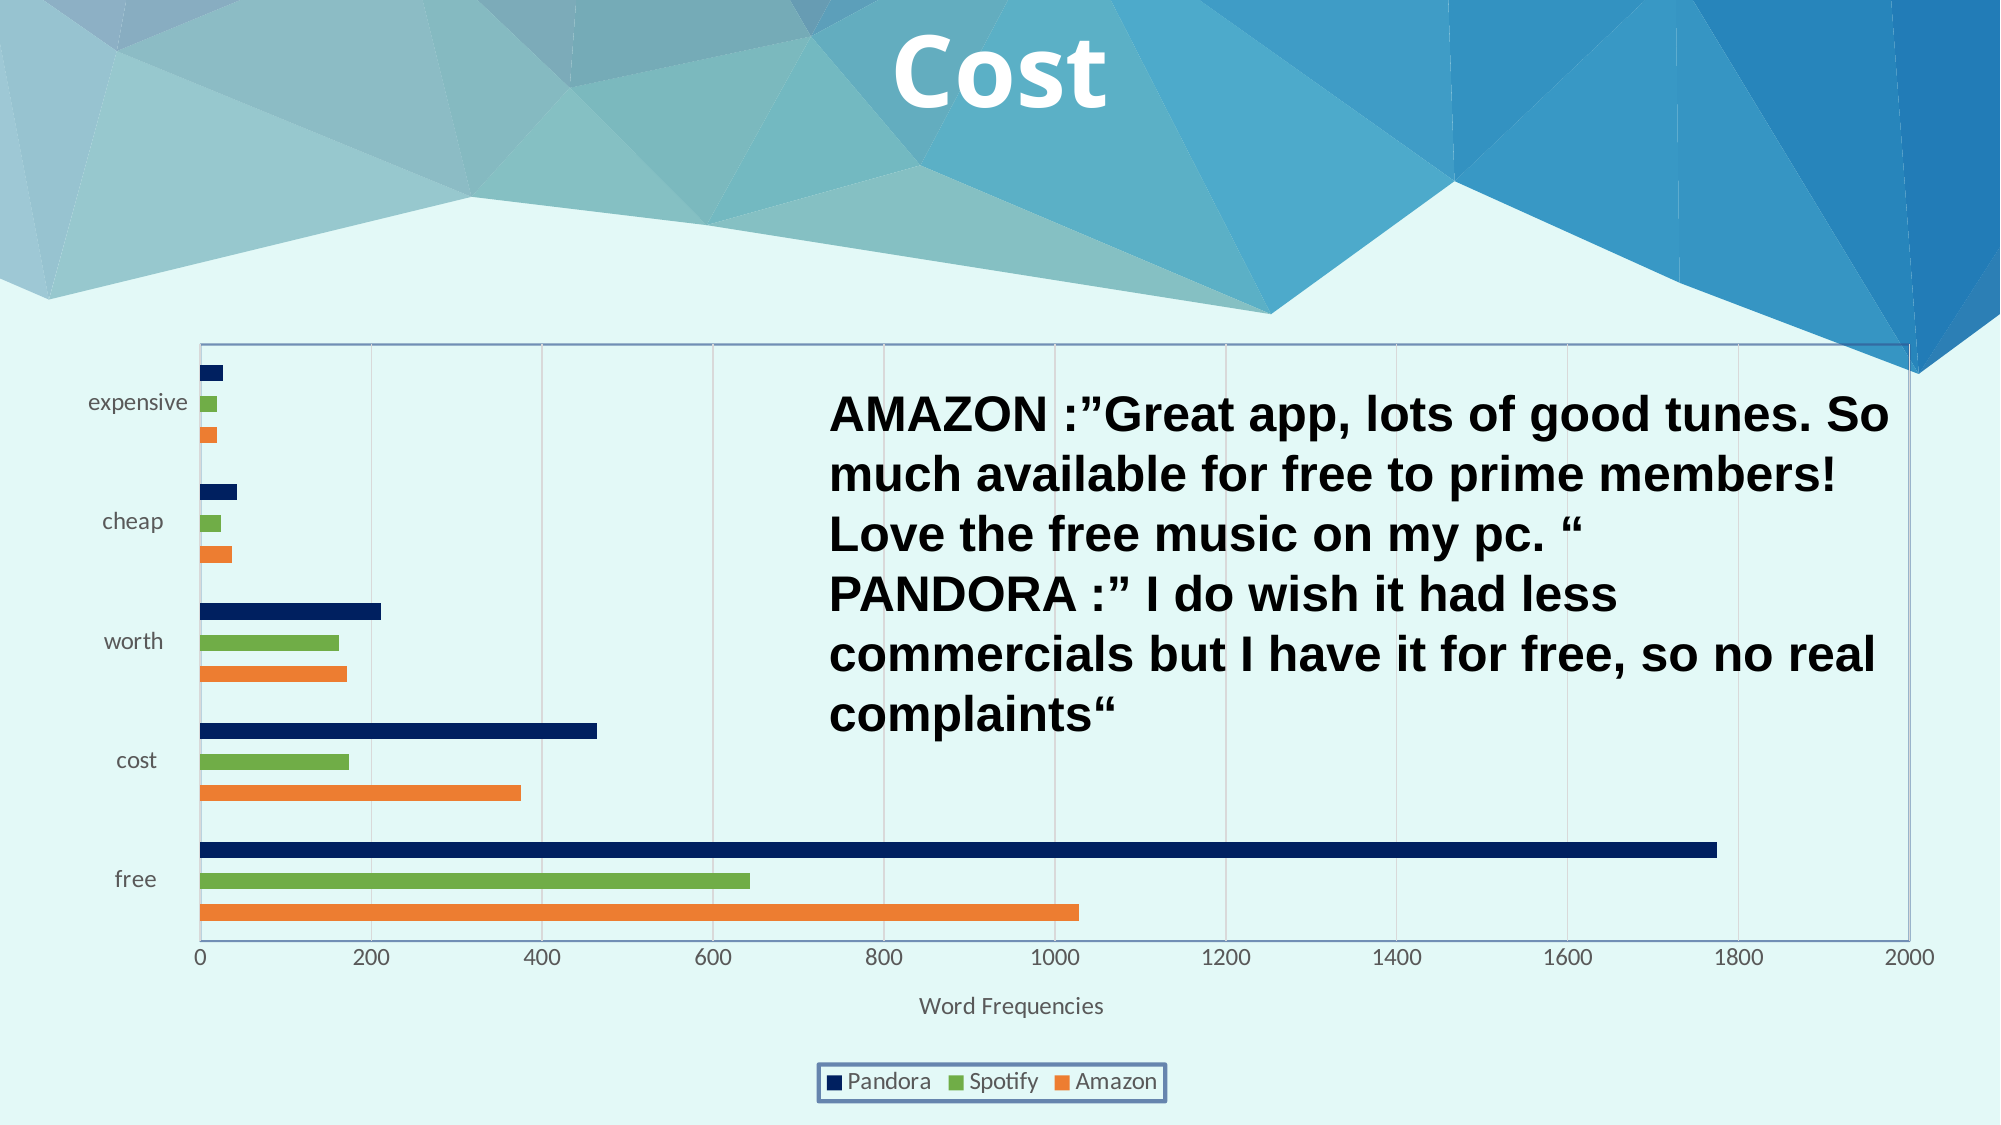

Cost

### Chart

| Category | Amazon | Spotify | Pandora |
|---|---|---|---|
| free       | 1028.0 | 643.0 | 1775.0 |
| cost       | 375.0 | 174.0 | 464.0 |
| worth      | 172.0 | 162.0 | 212.0 |
| cheap      | 37.0 | 24.0 | 43.0 |
| expensive  | 20.0 | 20.0 | 26.0 |
AMAZON :”Great app, lots of good tunes. So much available for free to prime members! Love the free music on my pc. “
PANDORA :” I do wish it had less commercials but I have it for free, so no real complaints“